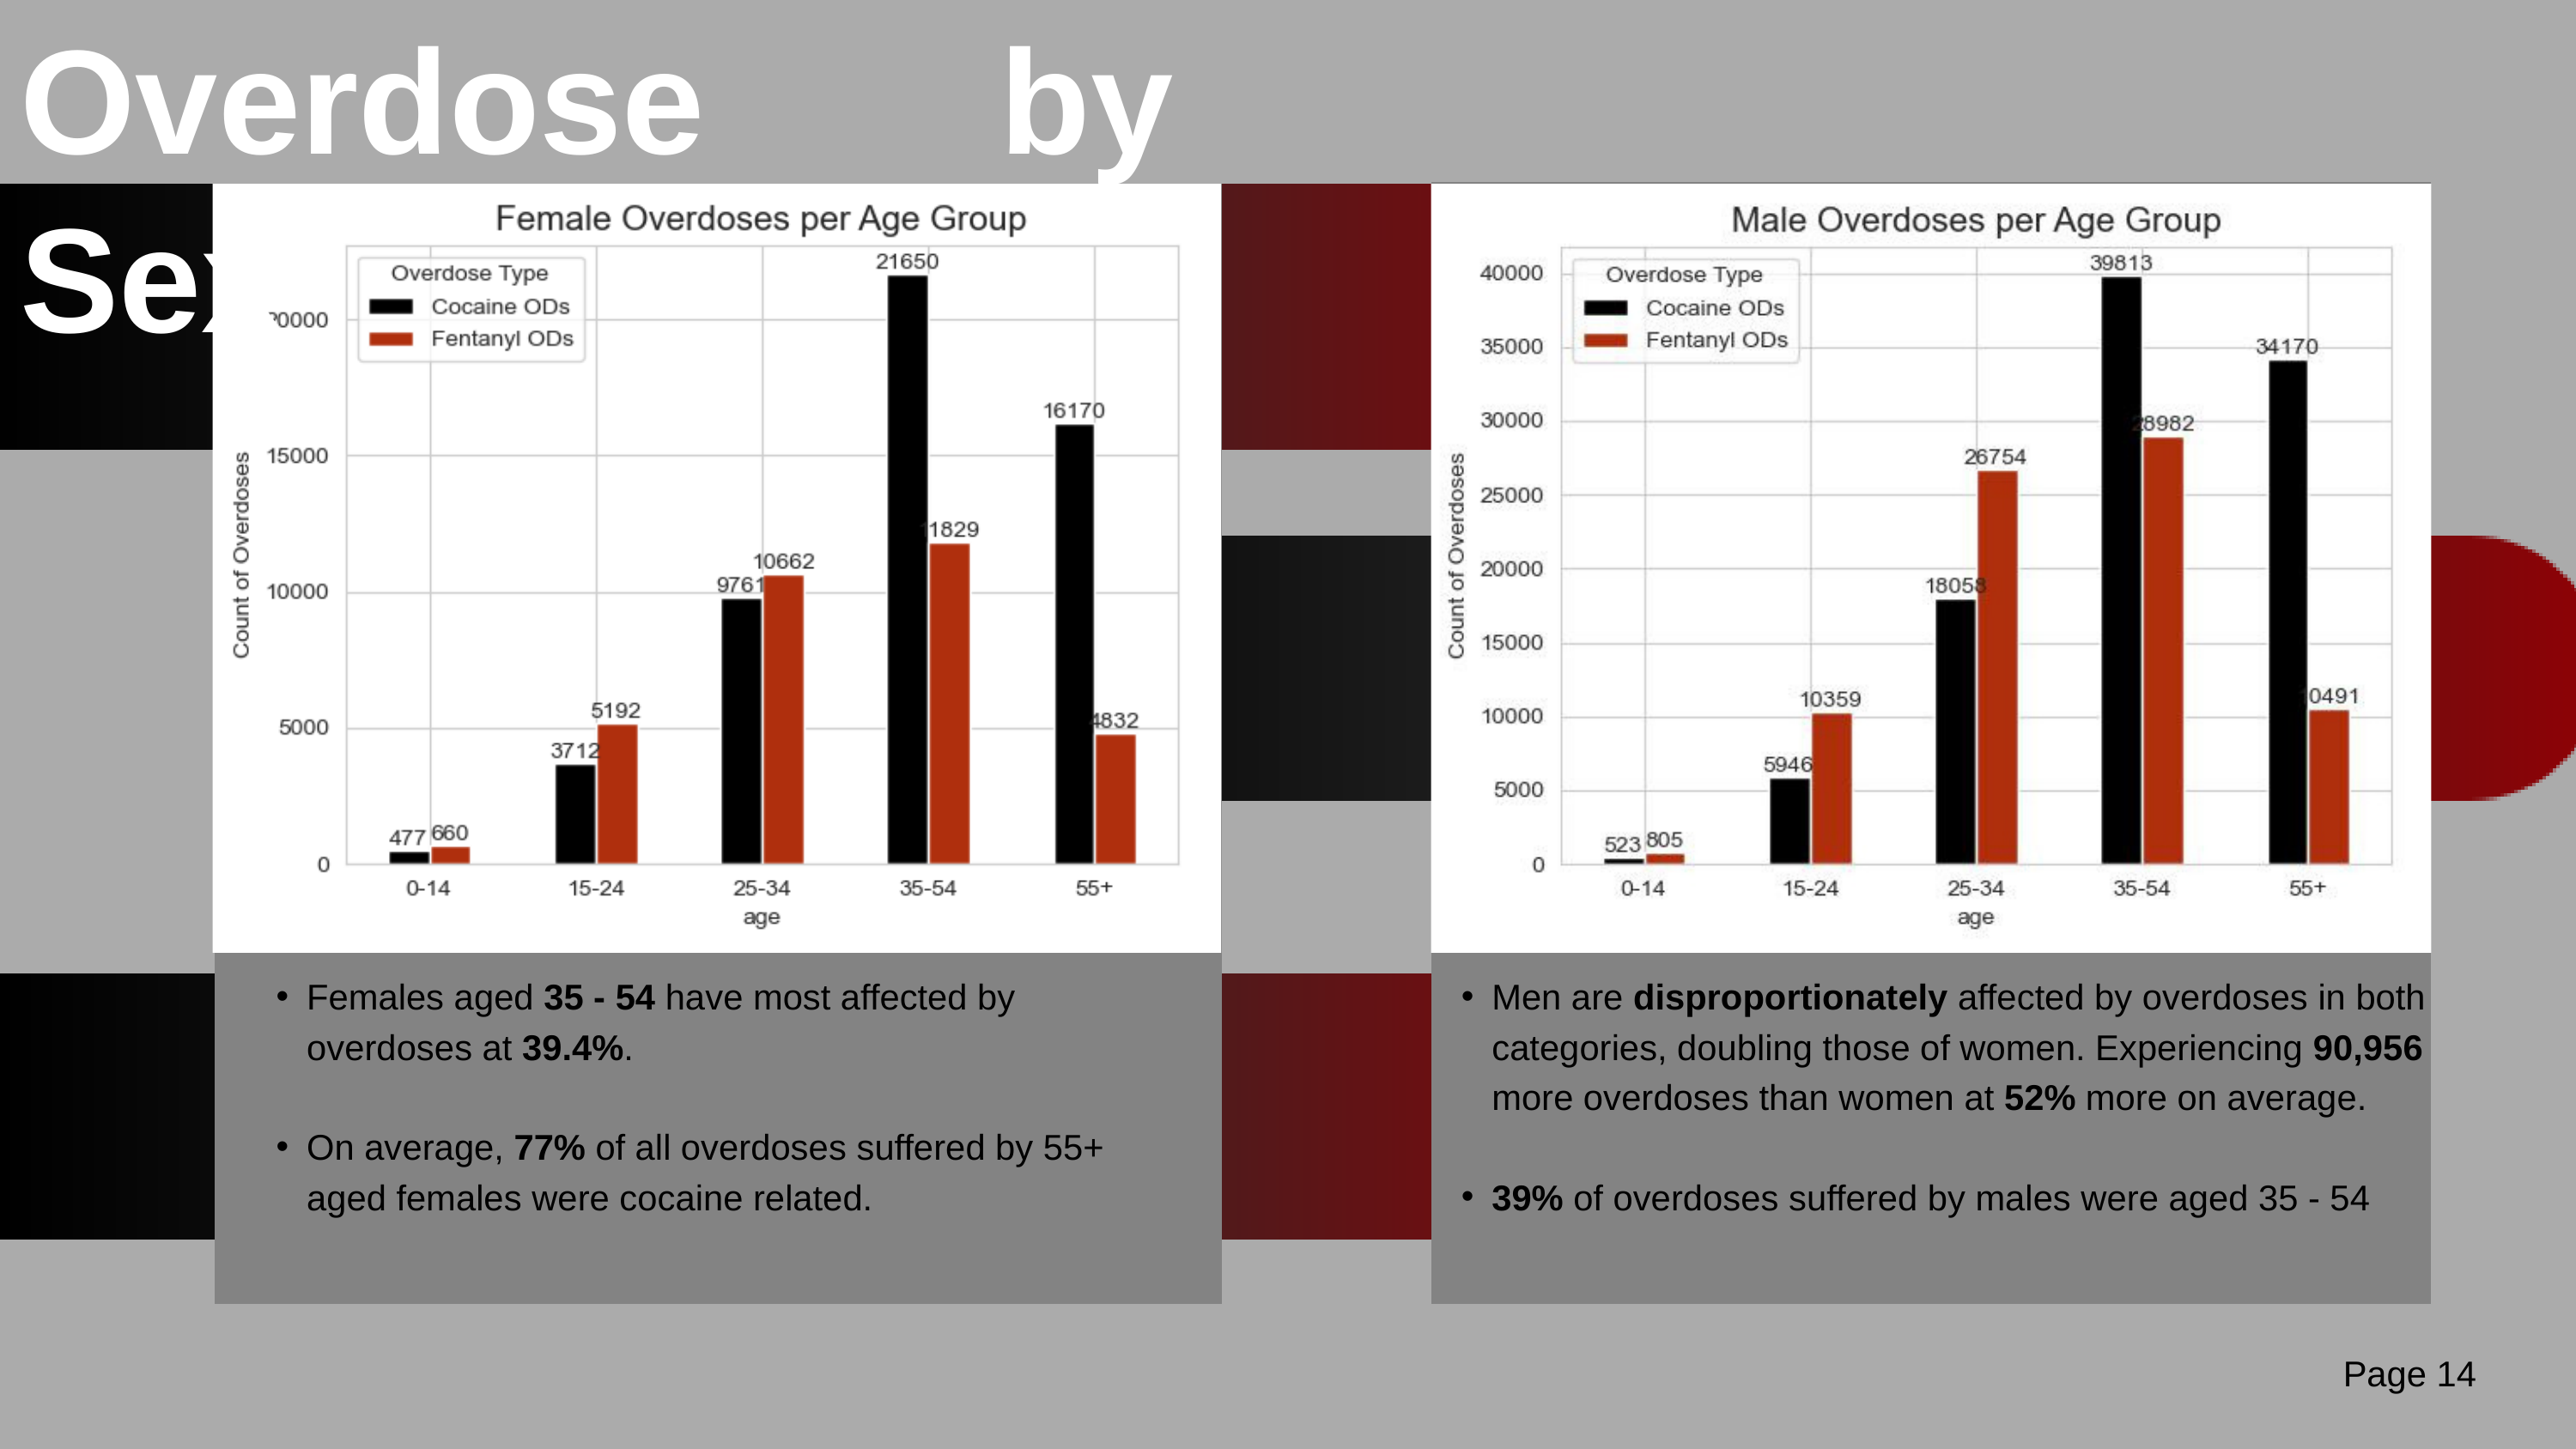

Overdose by Sex

Females aged 35 - 54 have most affected by overdoses at 39.4%.

On average, 77% of all overdoses suffered by 55+ aged females were cocaine related.
Men are disproportionately affected by overdoses in both categories, doubling those of women. Experiencing 90,956 more overdoses than women at 52% more on average.

39% of overdoses suffered by males were aged 35 - 54

Page 14